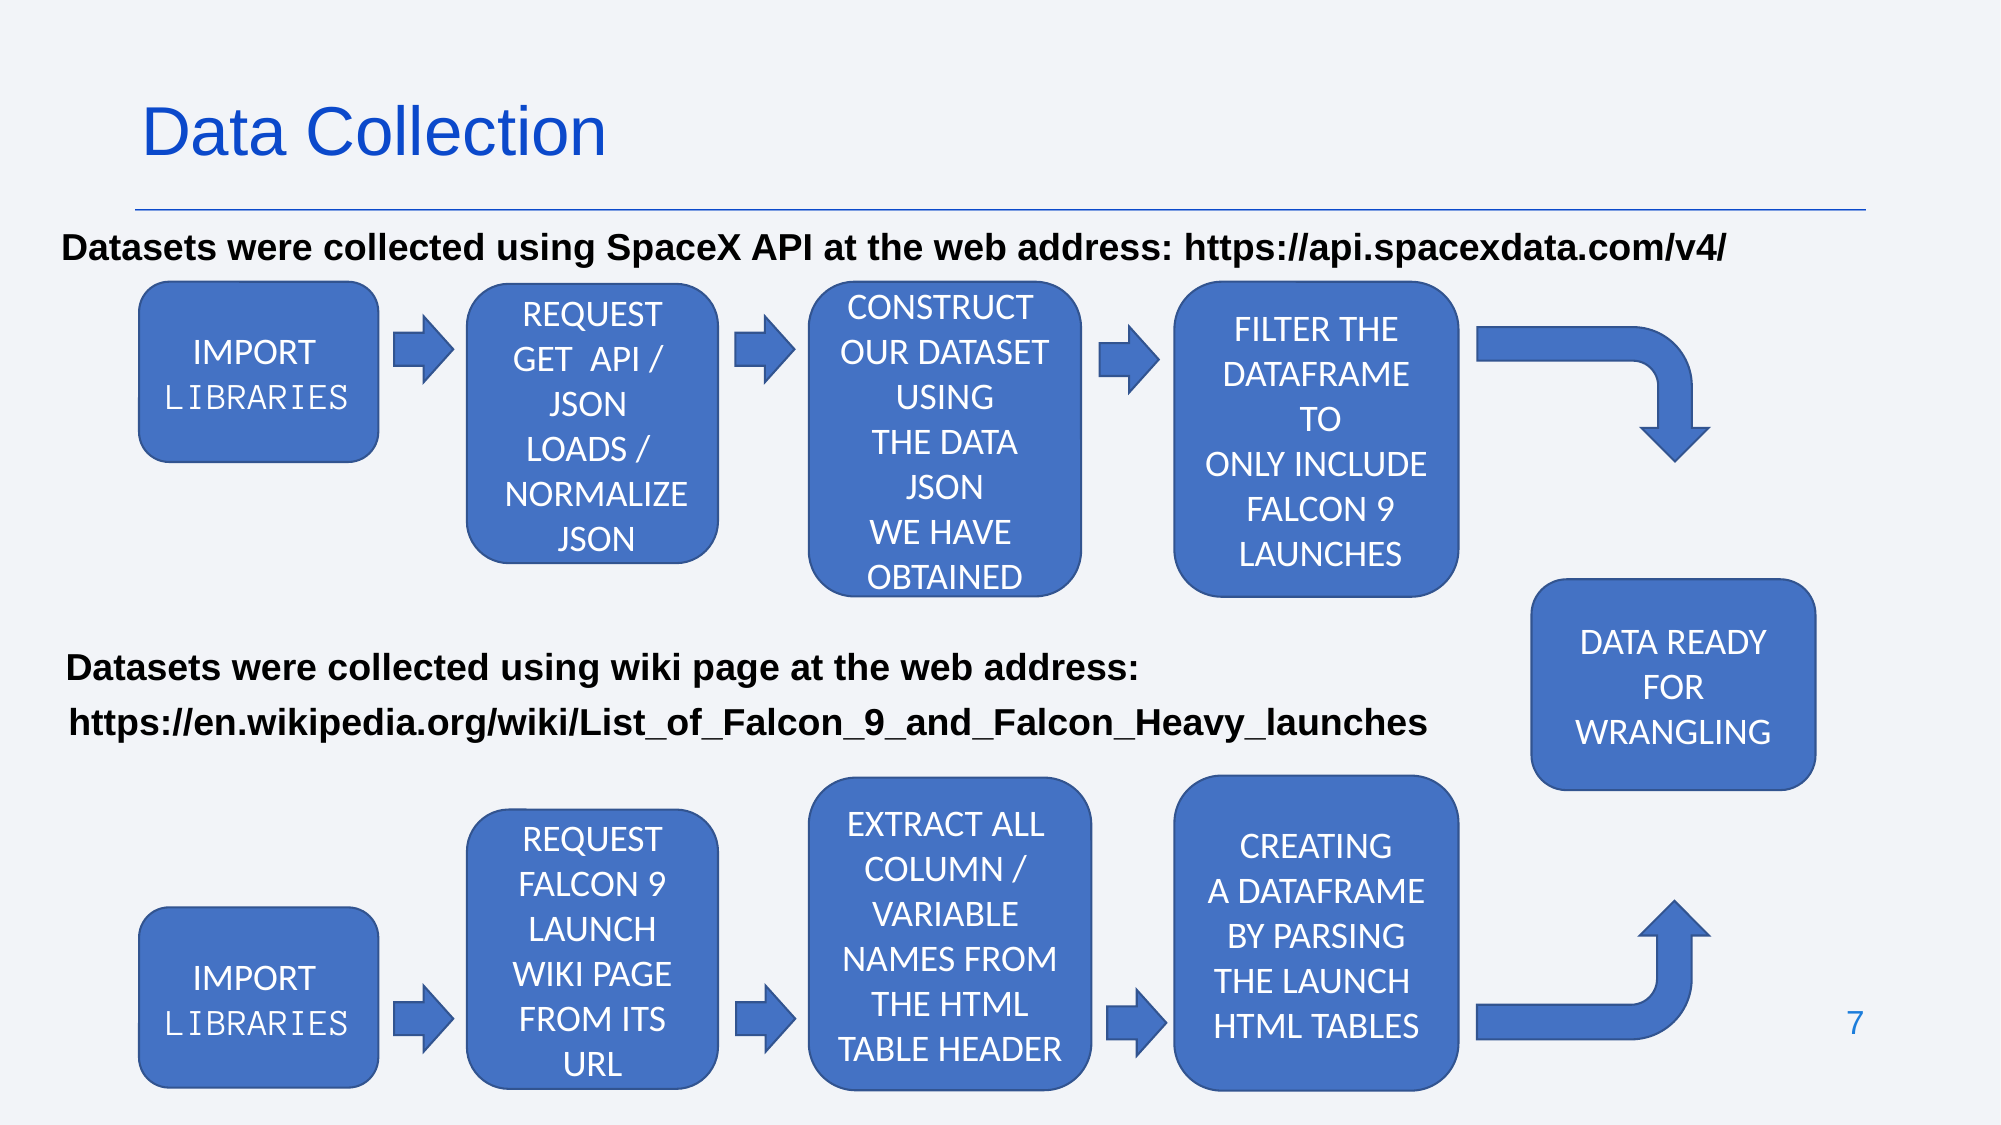

Data Collection
  Datasets were collected using SpaceX API at the web address: https://api.spacexdata.com/v4/

  Datasets were collected using wiki page at the web address: https://en.wikipedia.org/wiki/List_of_Falcon_9_and_Falcon_Heavy_launches

FILTER THE
DATAFRAME
 TO ONLY INCLUDE FALCON 9
 LAUNCHES

CONSTRUCT OUR DATASET USING THE DATA JSON
WE HAVE
OBTAINED

IMPORT
LIBRARIES

REQUEST GET  API /
JSON
LOADS /
 NORMALIZE JSON

DATA READY FOR WRANGLING

CREATING A DATAFRAME BY PARSING
THE LAUNCH HTML TABLES

EXTRACT ALL COLUMN /
VARIABLE
NAMES FROM THE HTML TABLE HEADER

REQUEST FALCON 9 LAUNCH WIKI PAGE FROM ITS URL

IMPORT
LIBRARIES

7